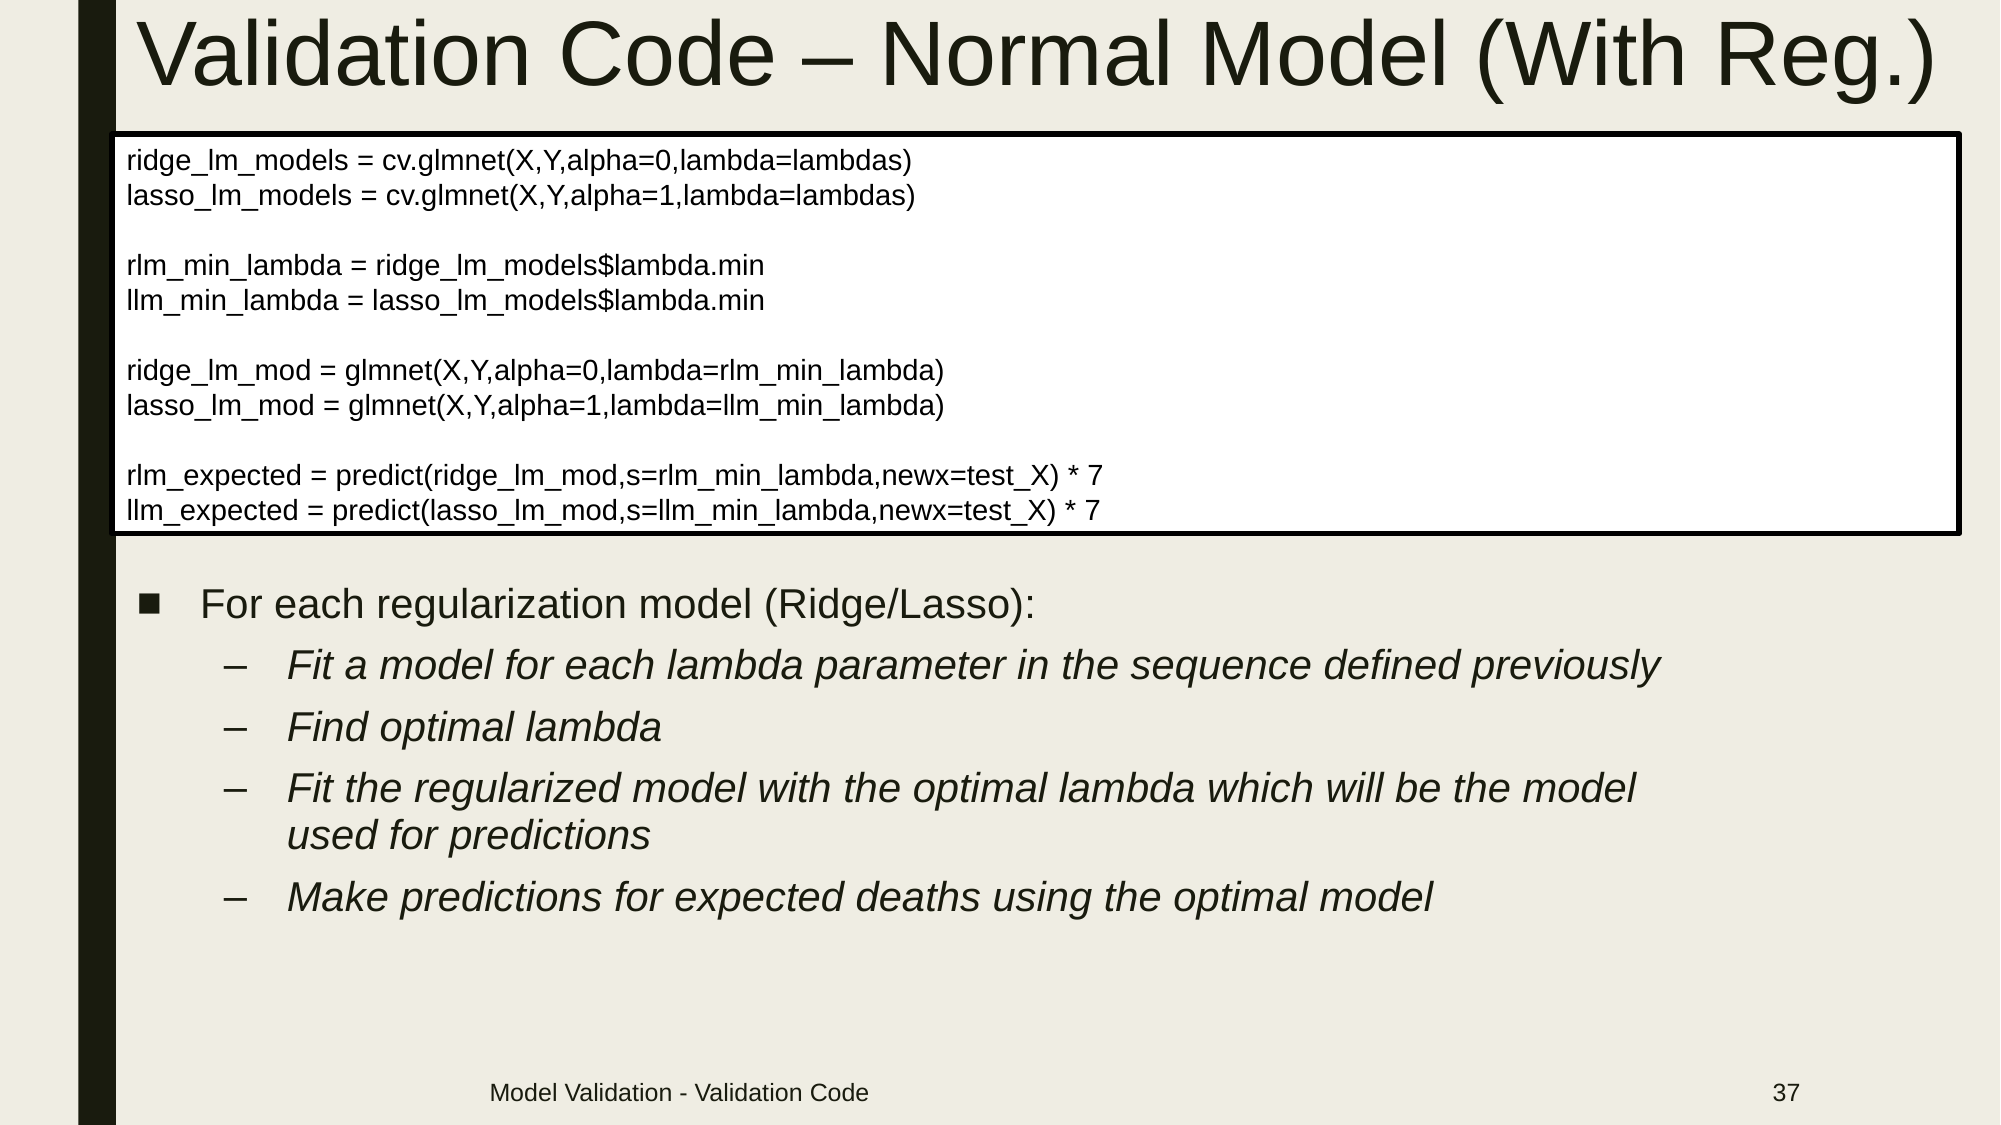

# Validation Code – Normal Model (With Reg.)
ridge_lm_models = cv.glmnet(X,Y,alpha=0,lambda=lambdas)
lasso_lm_models = cv.glmnet(X,Y,alpha=1,lambda=lambdas)

rlm_min_lambda = ridge_lm_models$lambda.min
llm_min_lambda = lasso_lm_models$lambda.min

ridge_lm_mod = glmnet(X,Y,alpha=0,lambda=rlm_min_lambda)
lasso_lm_mod = glmnet(X,Y,alpha=1,lambda=llm_min_lambda)

rlm_expected = predict(ridge_lm_mod,s=rlm_min_lambda,newx=test_X) * 7
llm_expected = predict(lasso_lm_mod,s=llm_min_lambda,newx=test_X) * 7
For each regularization model (Ridge/Lasso):
Fit a model for each lambda parameter in the sequence defined previously
Find optimal lambda
Fit the regularized model with the optimal lambda which will be the model used for predictions
Make predictions for expected deaths using the optimal model
Model Validation - Validation Code
37